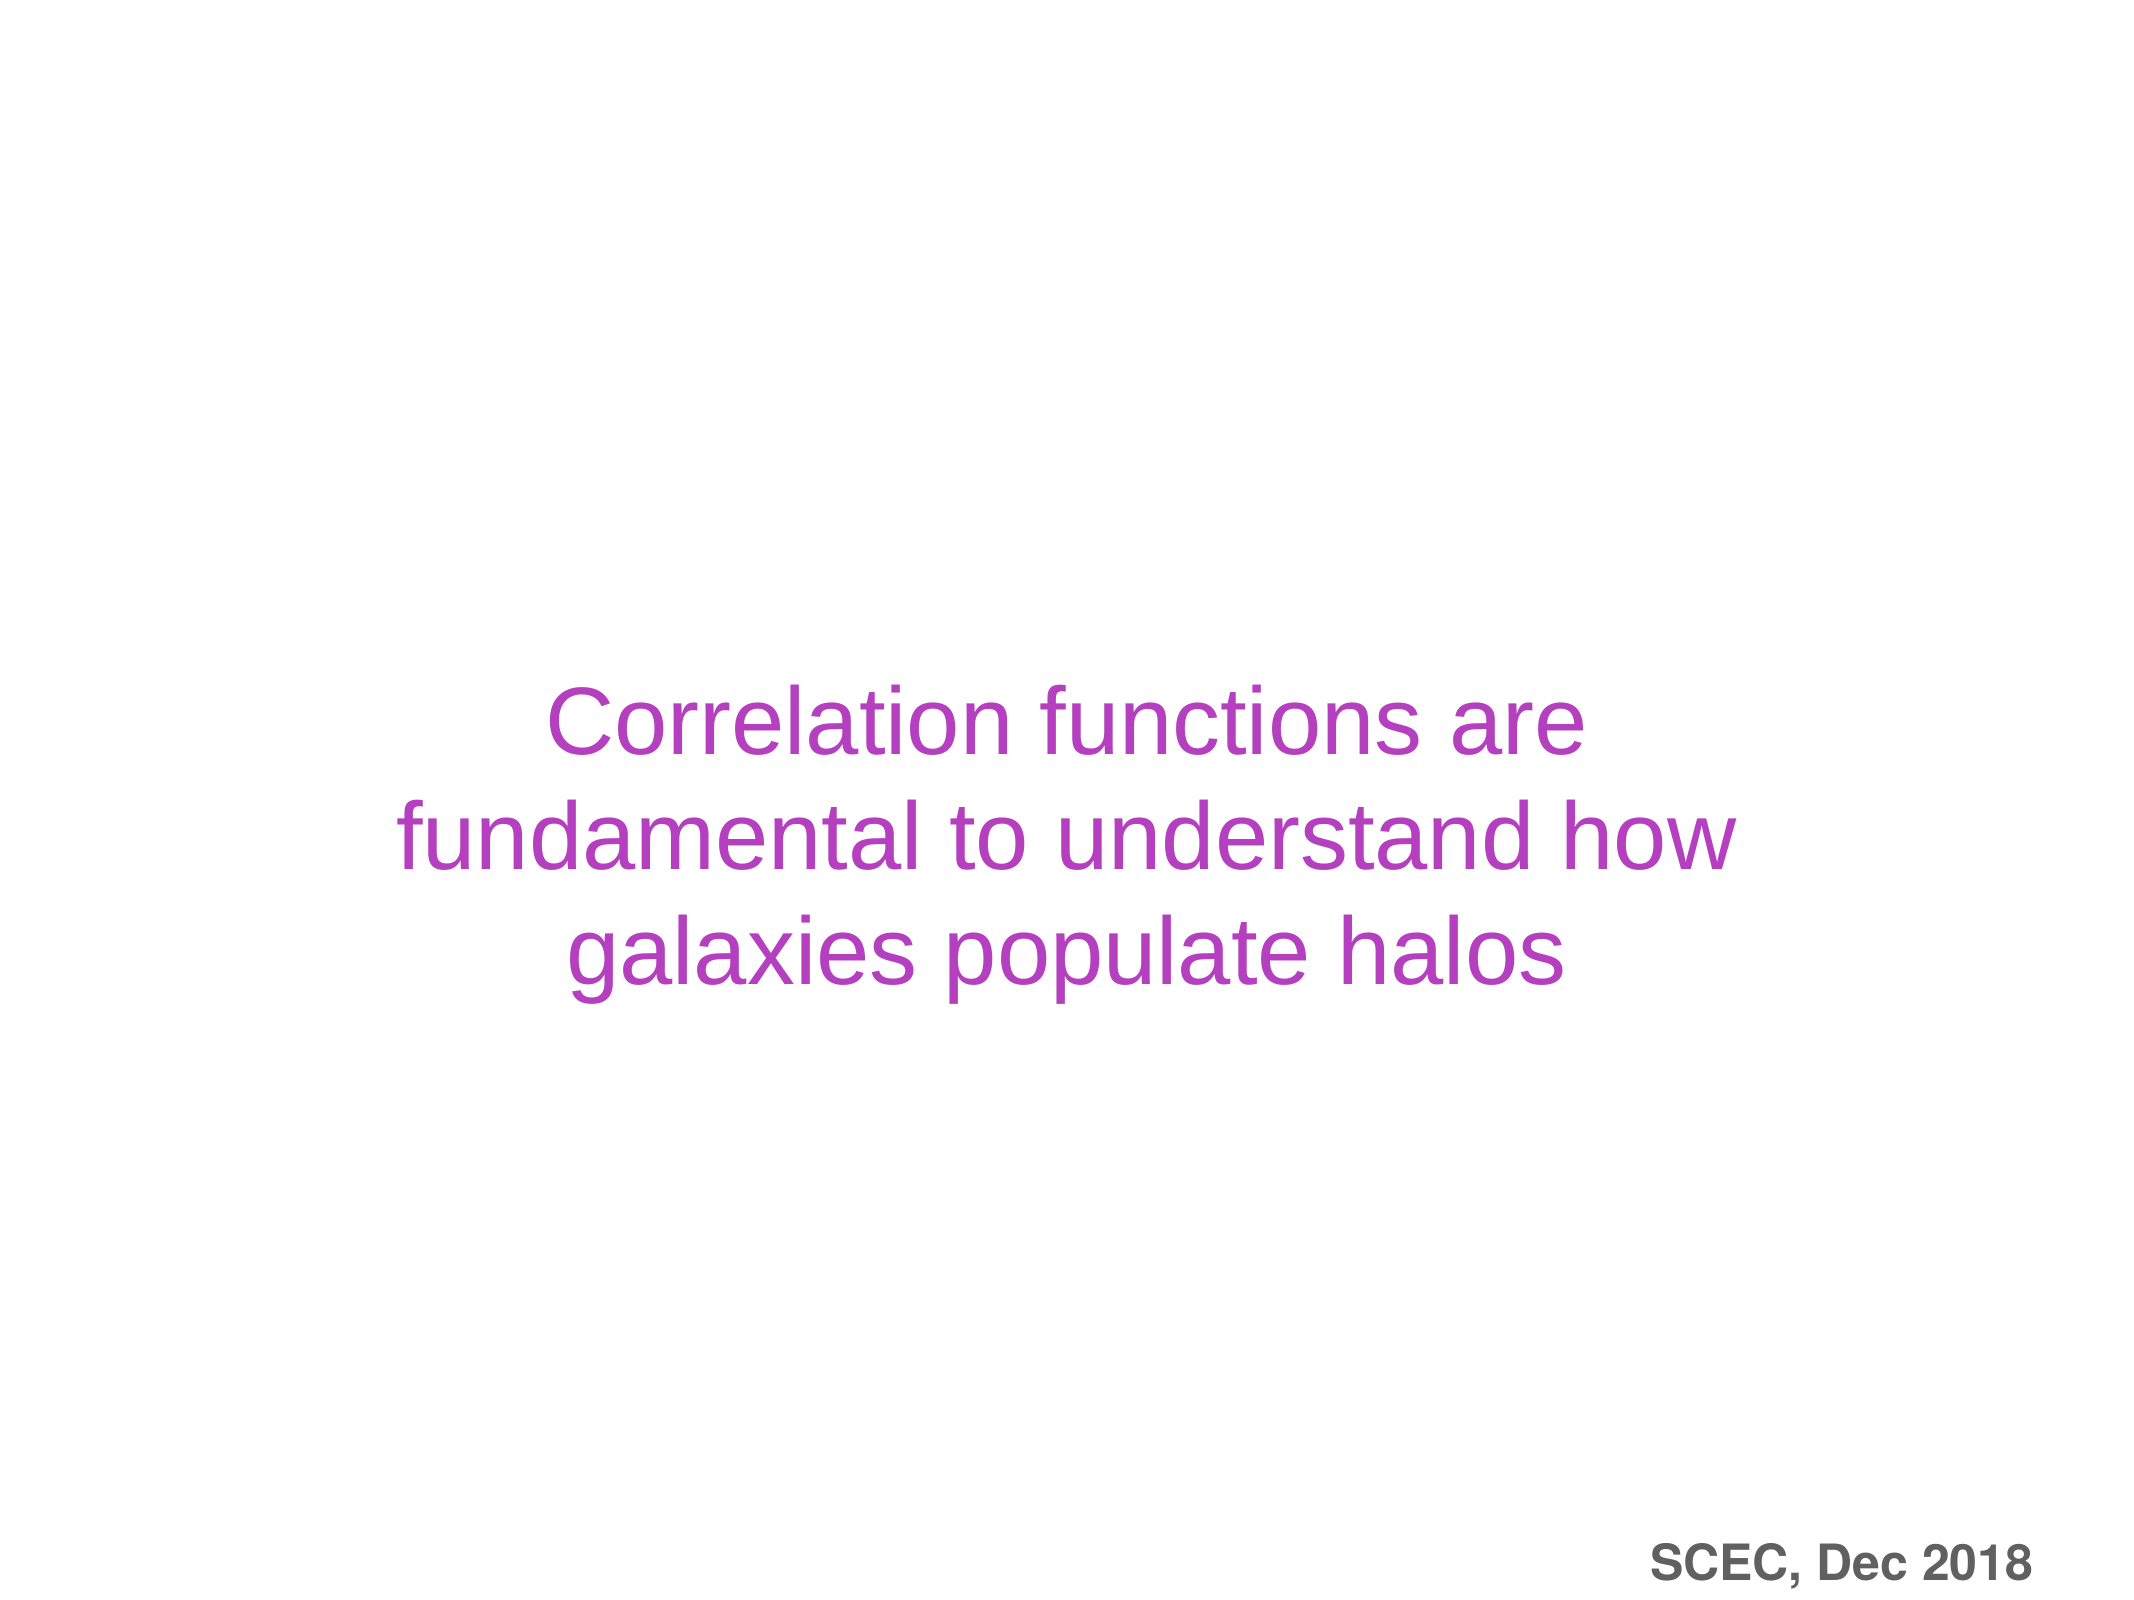

Correlation functions are fundamental to understand how galaxies populate halos